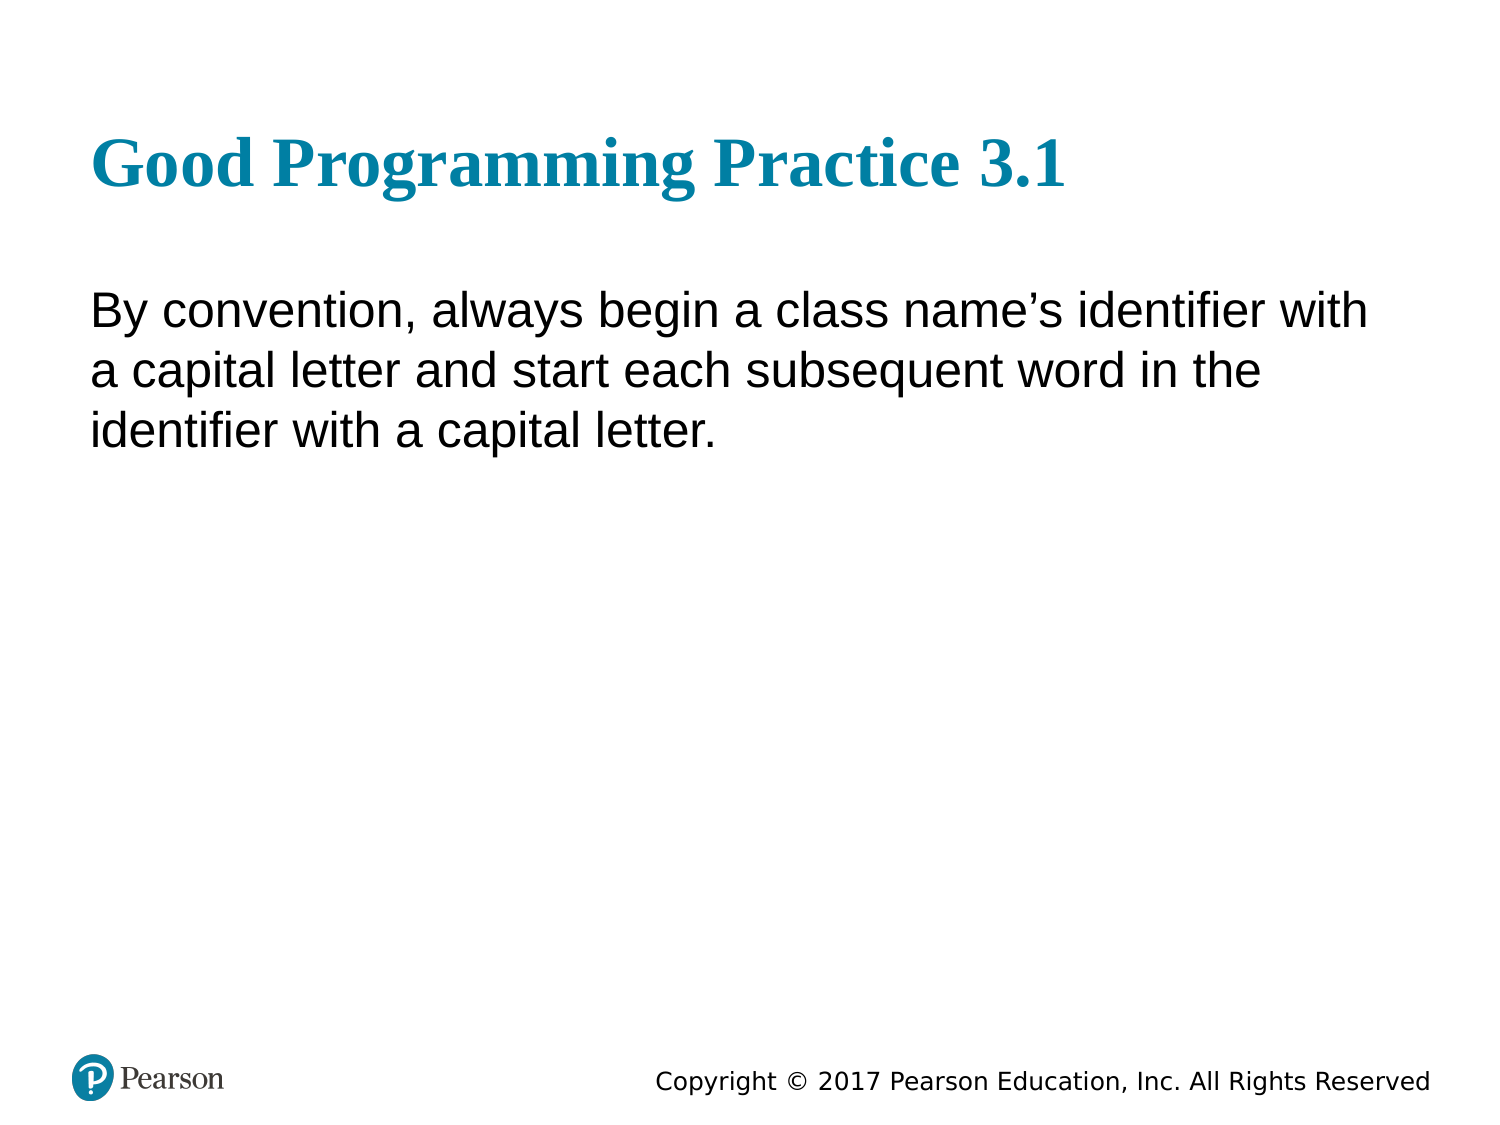

# Good Programming Practice 3.1
By convention, always begin a class name’s identifier with a capital letter and start each subsequent word in the identifier with a capital letter.